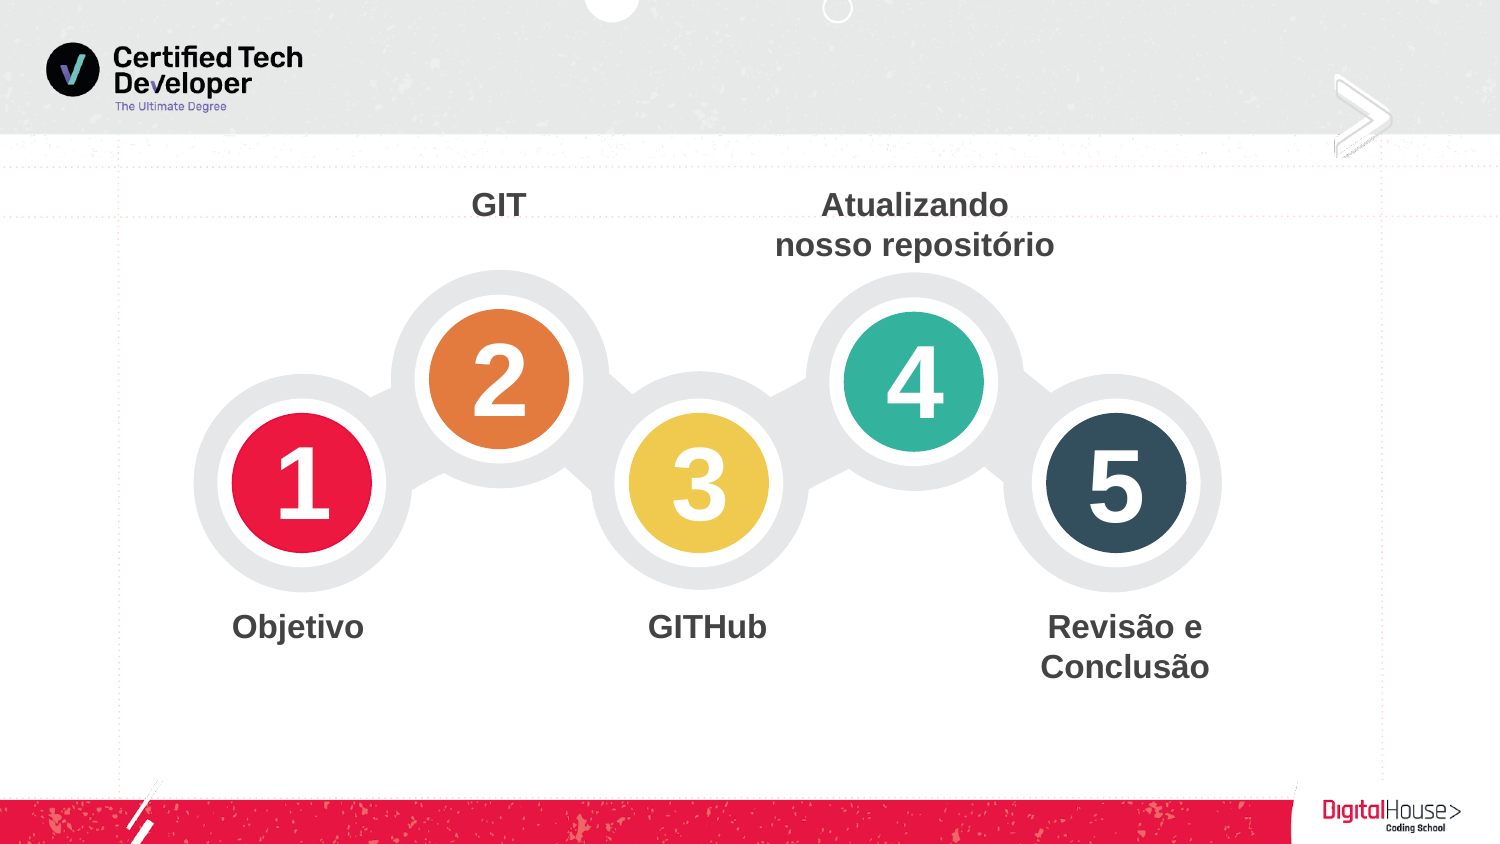

GIT
Atualizando nosso repositório

2
2

4
4

1
1
3
3
5
5

Objetivo

GITHub
Revisão e Conclusão